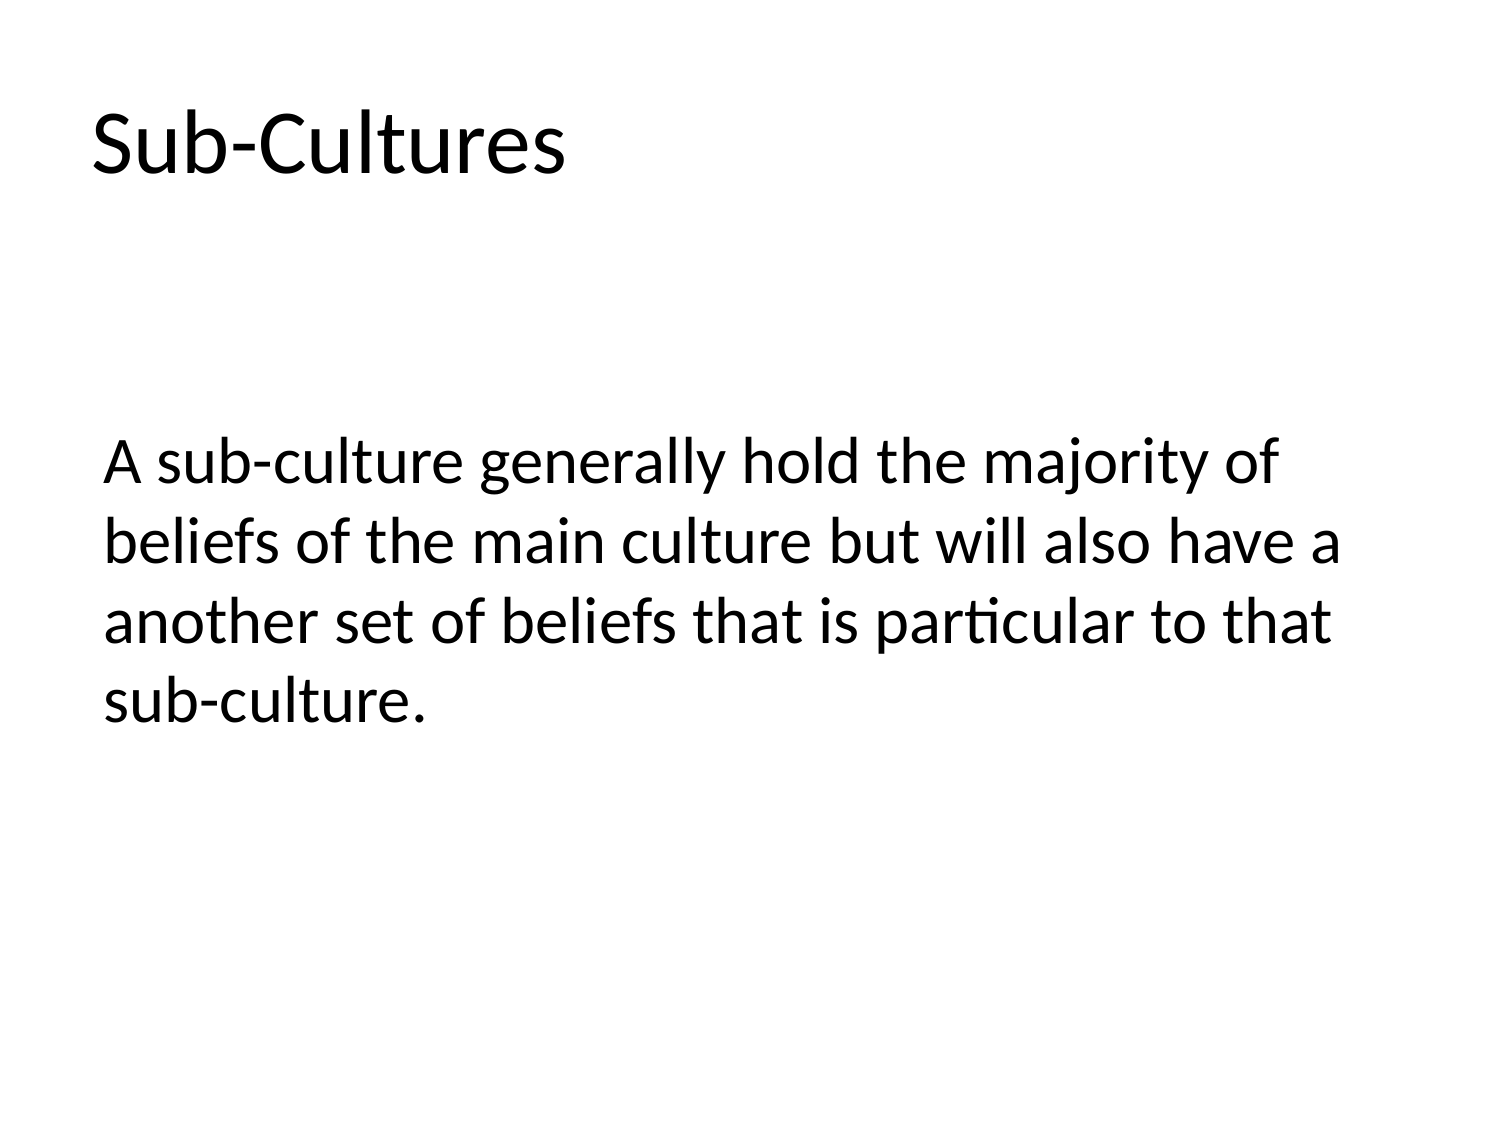

# Sub-Cultures
A sub-culture generally hold the majority of beliefs of the main culture but will also have a another set of beliefs that is particular to that sub-culture.